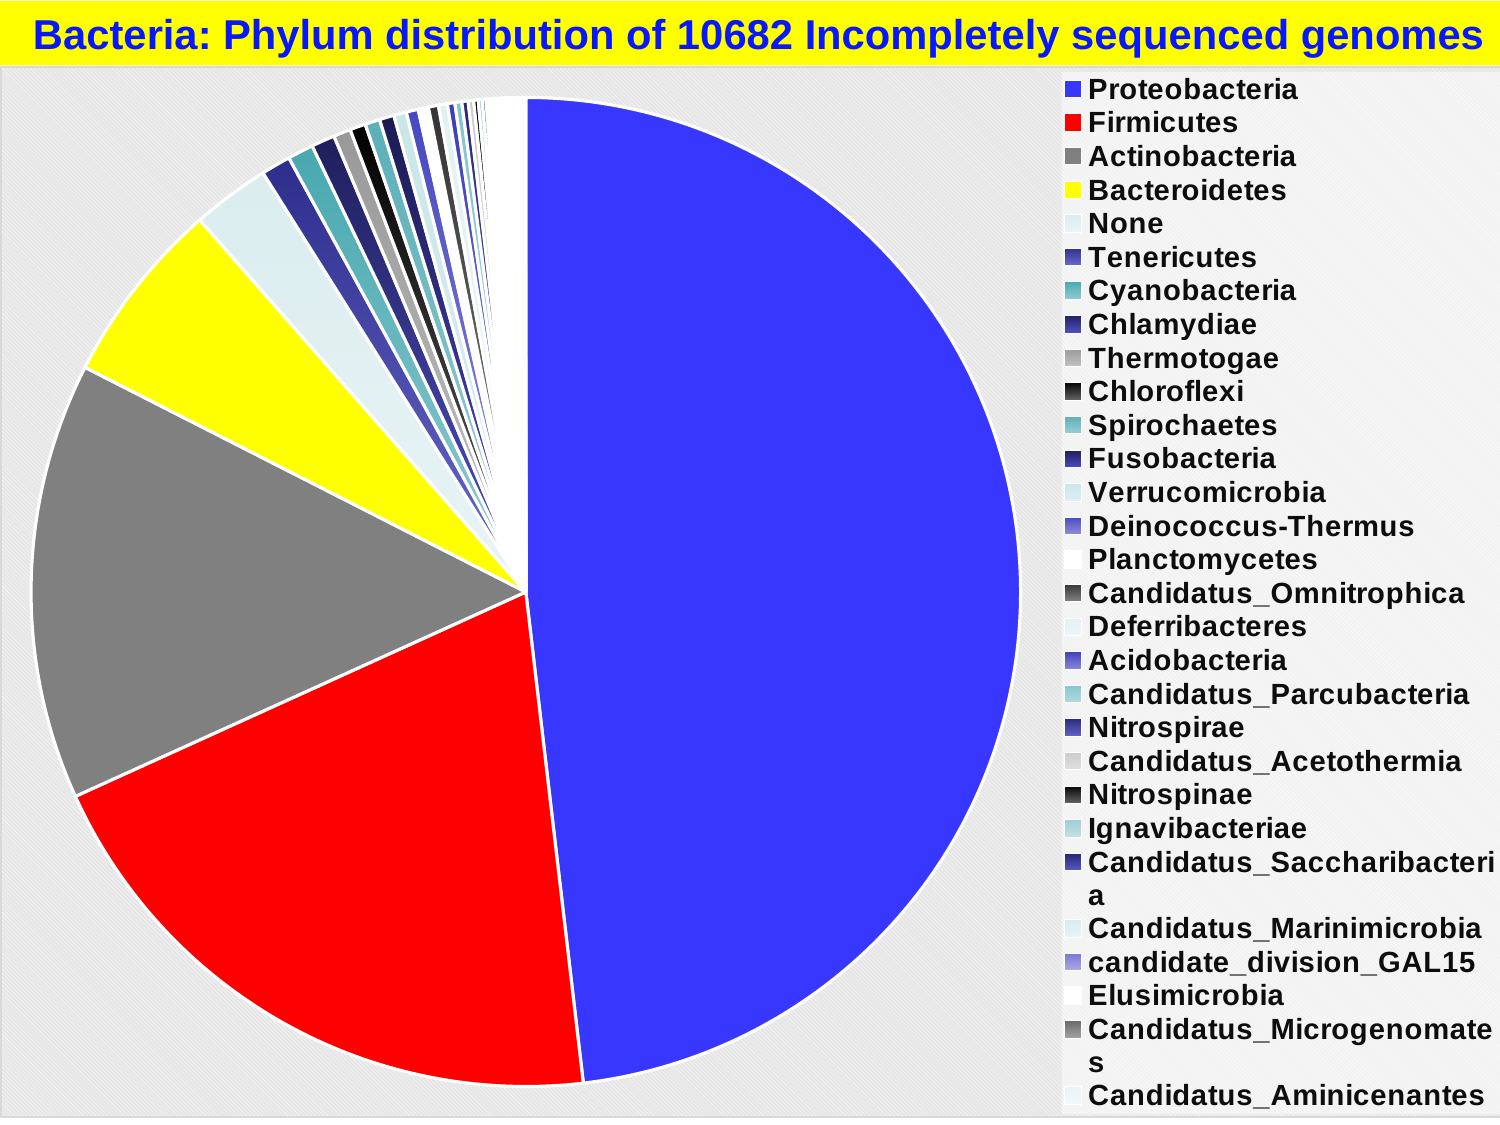

Bacteria: Phylum distribution of 10682 Incompletely sequenced genomes

### Chart

| Category | Nb |
|---|---|
| Proteobacteria | 5143.0 |
| Firmicutes | 2144.0 |
| Actinobacteria | 1526.0 |
| Bacteroidetes | 646.0 |
| None | 271.0 |
| Tenericutes | 103.0 |
| Cyanobacteria | 90.0 |
| Chlamydiae | 82.0 |
| Thermotogae | 60.0 |
| Chloroflexi | 55.0 |
| Spirochaetes | 52.0 |
| Fusobacteria | 51.0 |
| Verrucomicrobia | 44.0 |
| Deinococcus-Thermus | 42.0 |
| Planctomycetes | 36.0 |
| Candidatus_Omnitrophica | 35.0 |
| Deferribacteres | 31.0 |
| Acidobacteria | 26.0 |
| Candidatus_Parcubacteria | 24.0 |
| Nitrospirae | 22.0 |
| Candidatus_Acetothermia | 19.0 |
| Nitrospinae | 16.0 |
| Ignavibacteriae | 14.0 |
| Candidatus_Saccharibacteria | 13.0 |
| Candidatus_Marinimicrobia | 12.0 |
| candidate_division_GAL15 | 11.0 |
| Elusimicrobia | 9.0 |
| Candidatus_Microgenomates | 8.0 |
| Candidatus_Aminicenantes | 8.0 |
| Armatimonadetes | 8.0 |
| Candidatus_Latescibacteria | 7.0 |
| Candidatus_Atribacteria | 7.0 |
| candidate_division_ZB3 | 6.0 |
| Balneolaeota | 6.0 |
| candidate_division_JL-ETNP-Z39 | 5.0 |
| Gemmatimonadetes | 5.0 |
| Candidatus_Gracilibacteria | 5.0 |
| Candidatus_Aerophobetes | 5.0 |
| candidate_division_WPS-2 | 4.0 |
| Lentisphaerae | 4.0 |
| Chlorobi | 4.0 |
| Synergistetes | 3.0 |
| Fibrobacteres | 3.0 |
| Aquificae | 3.0 |
| Candidatus_Kryptonia | 2.0 |
| candidate_division_WPS-1 | 1.0 |
| candidate_division_NC10 | 1.0 |
| Dictyoglomi | 1.0 |
| Chrysiogenetes | 1.0 |
| Candidatus_Tectomicrobia | 1.0 |
| Candidatus_Roizmanbacteria | 1.0 |
| Candidatus_Peregrinibacteria | 1.0 |
| Candidatus_Fervidibacteria | 1.0 |
| Candidatus_Collierbacteria | 1.0 |
| Candidatus_Calescamantes | 1.0 |
| Calditrichaeota | 1.0 |
| Caldiserica | 1.0 |